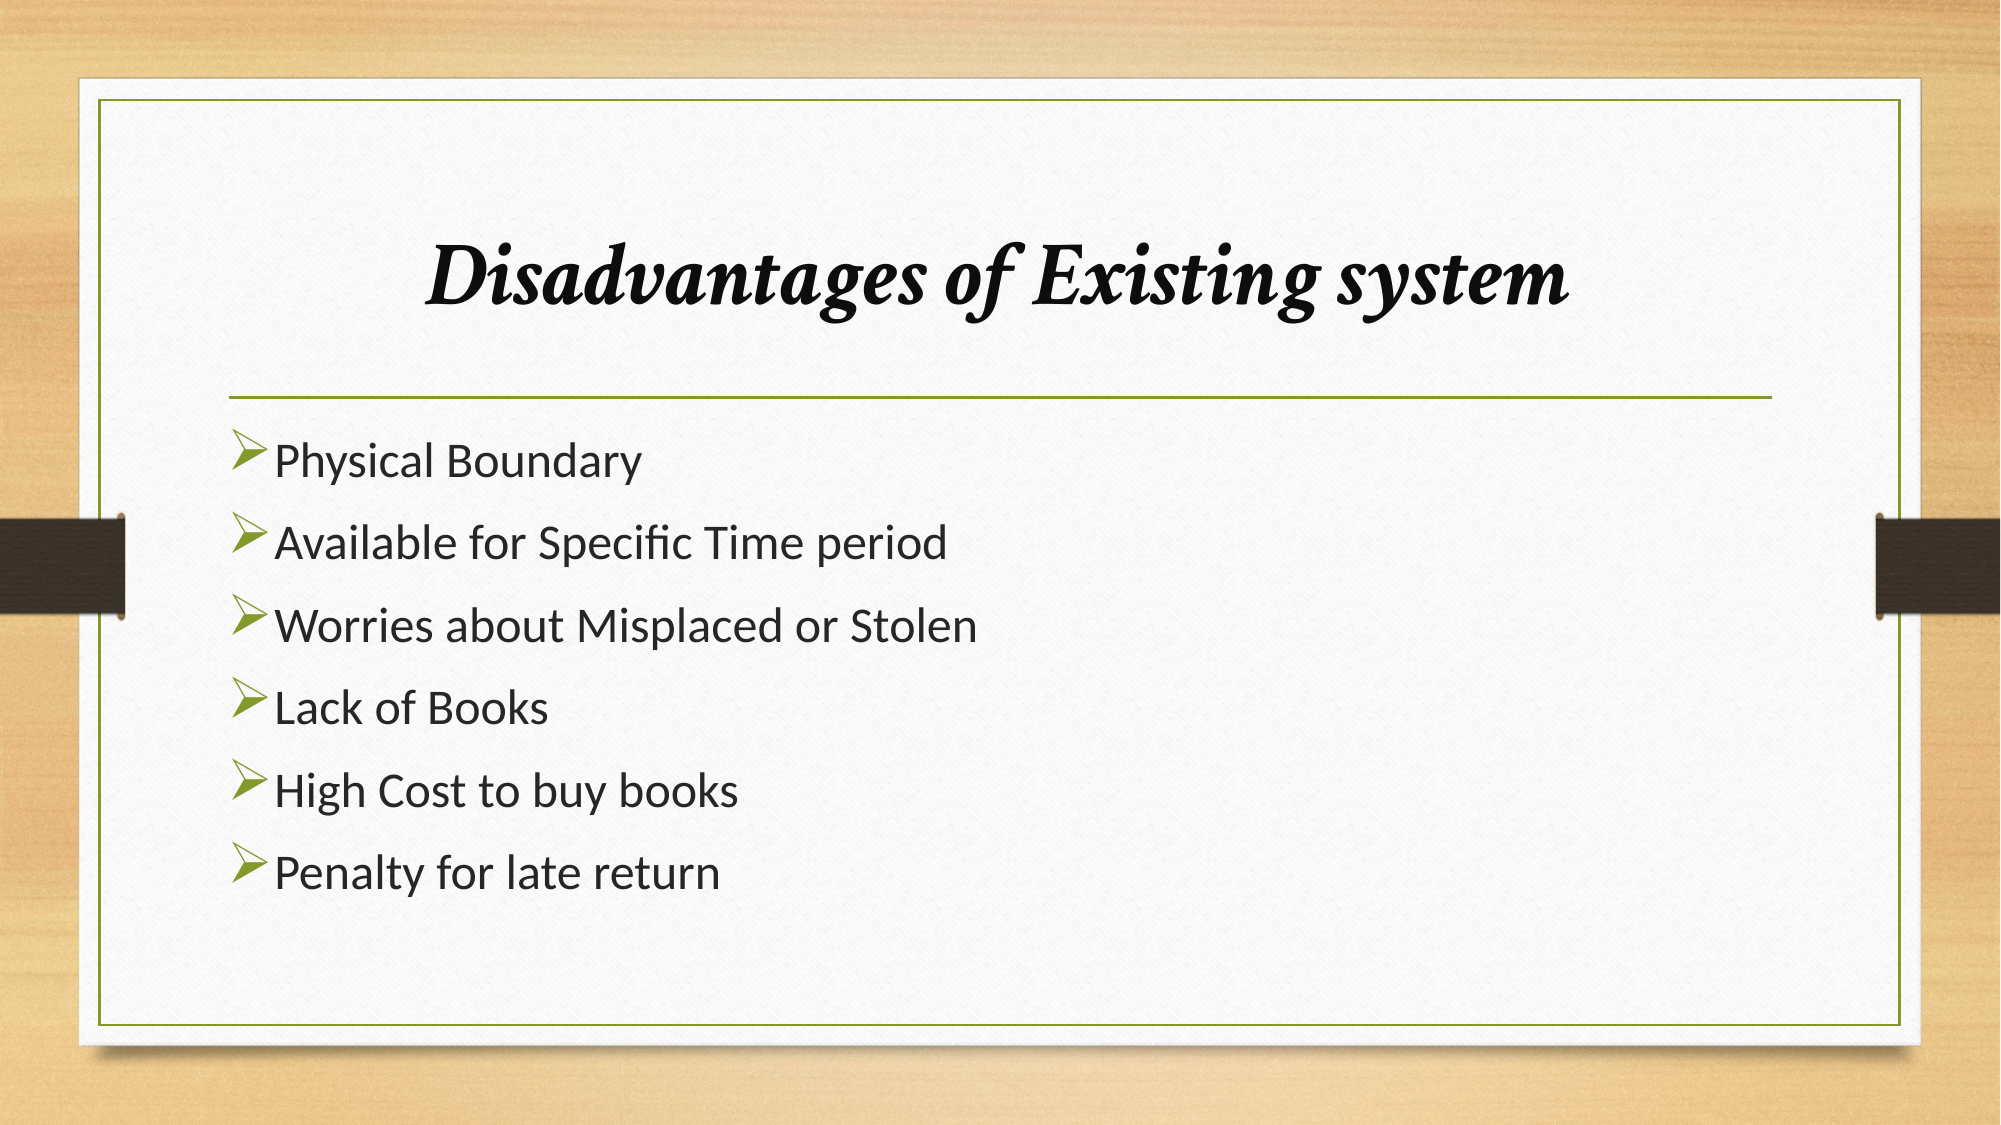

# Disadvantages of Existing system
Physical Boundary
Available for Specific Time period
Worries about Misplaced or Stolen
Lack of Books
High Cost to buy books
Penalty for late return